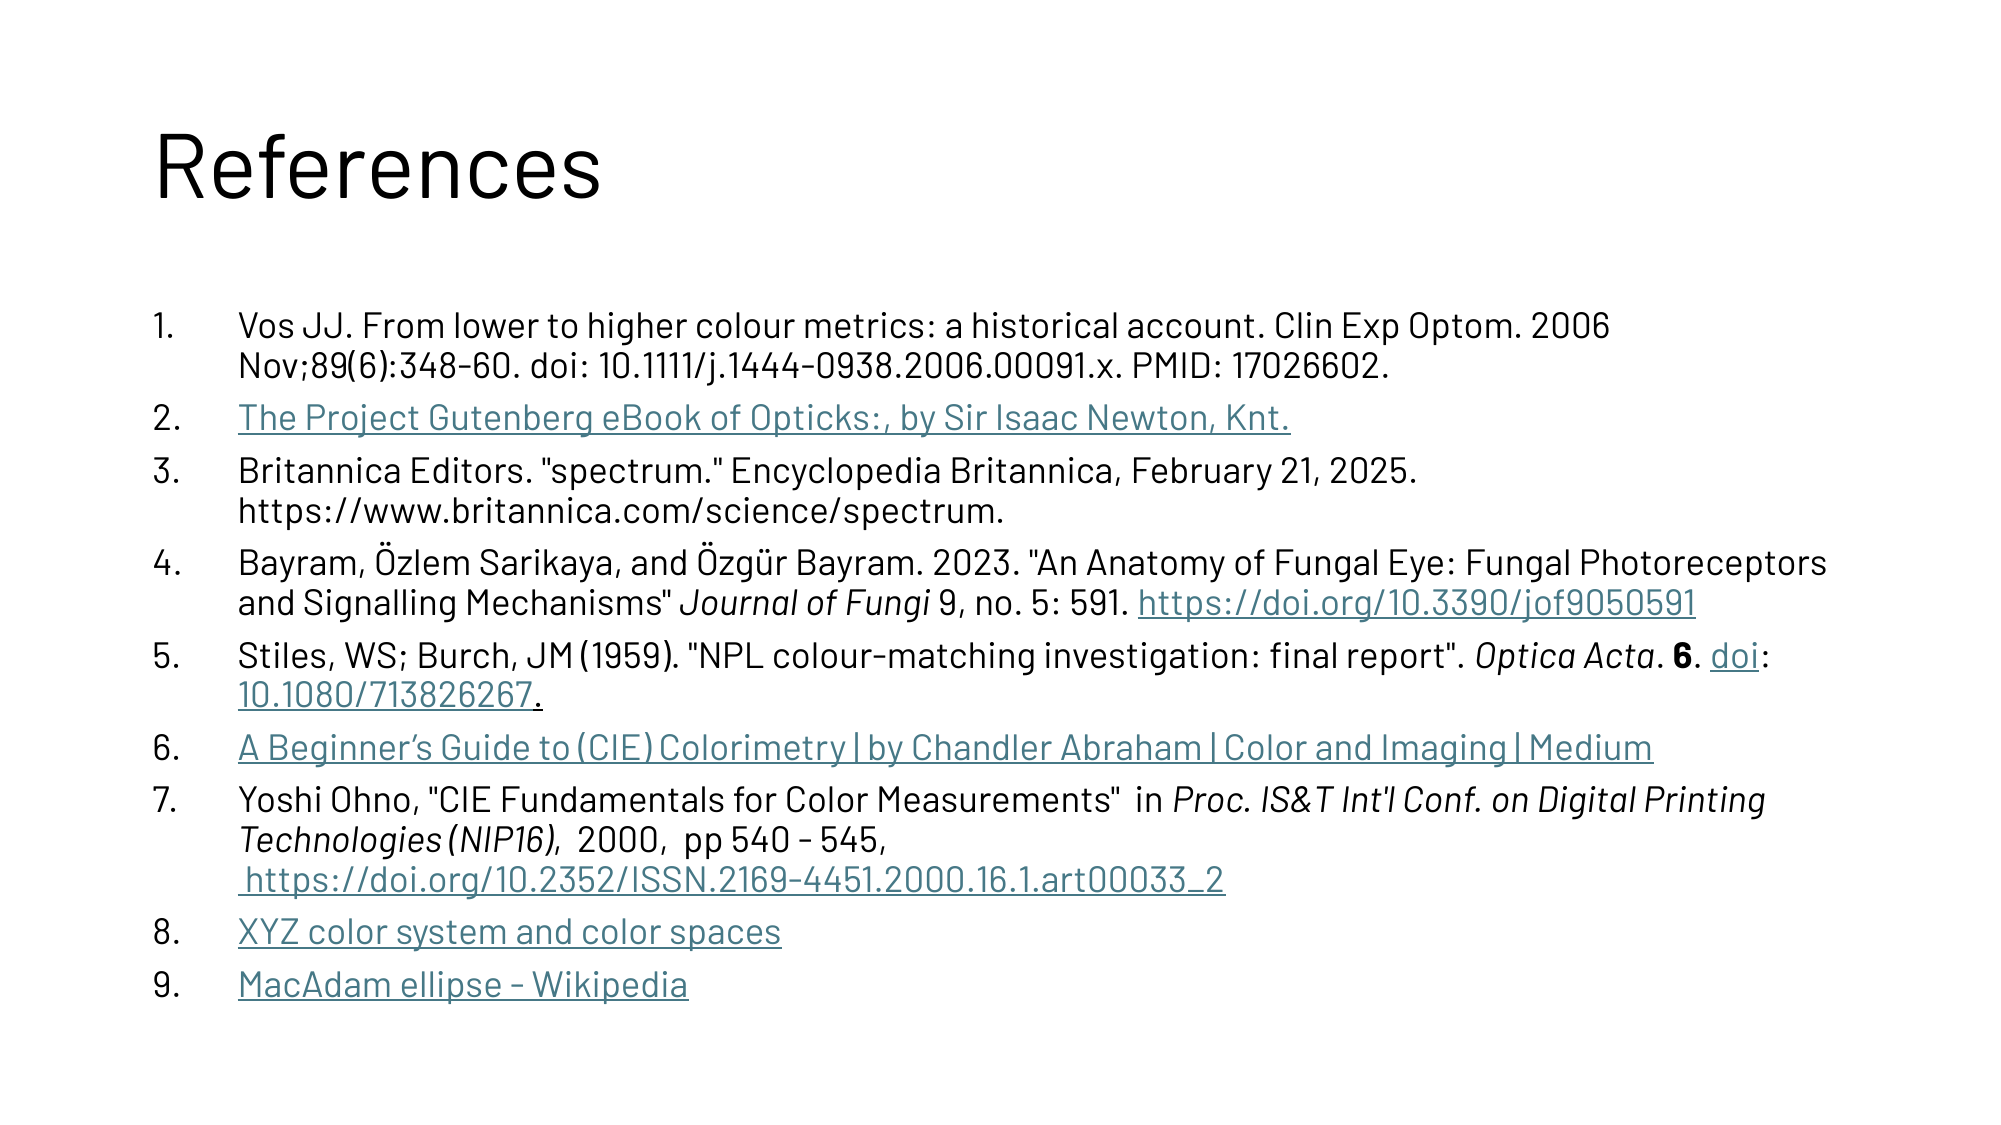

# References
Vos JJ. From lower to higher colour metrics: a historical account. Clin Exp Optom. 2006 Nov;89(6):348-60. doi: 10.1111/j.1444-0938.2006.00091.x. PMID: 17026602.
The Project Gutenberg eBook of Opticks:, by Sir Isaac Newton, Knt.
Britannica Editors. "spectrum." Encyclopedia Britannica, February 21, 2025. https://www.britannica.com/science/spectrum.
Bayram, Özlem Sarikaya, and Özgür Bayram. 2023. "An Anatomy of Fungal Eye: Fungal Photoreceptors and Signalling Mechanisms" Journal of Fungi 9, no. 5: 591. https://doi.org/10.3390/jof9050591
Stiles, WS; Burch, JM (1959). "NPL colour-matching investigation: final report". Optica Acta. 6. doi:10.1080/713826267.
A Beginner’s Guide to (CIE) Colorimetry | by Chandler Abraham | Color and Imaging | Medium
Yoshi Ohno, "CIE Fundamentals for Color Measurements"  in Proc. IS&T Int'l Conf. on Digital Printing Technologies (NIP16),  2000,  pp 540 - 545,  https://doi.org/10.2352/ISSN.2169-4451.2000.16.1.art00033_2
XYZ color system and color spaces
MacAdam ellipse - Wikipedia